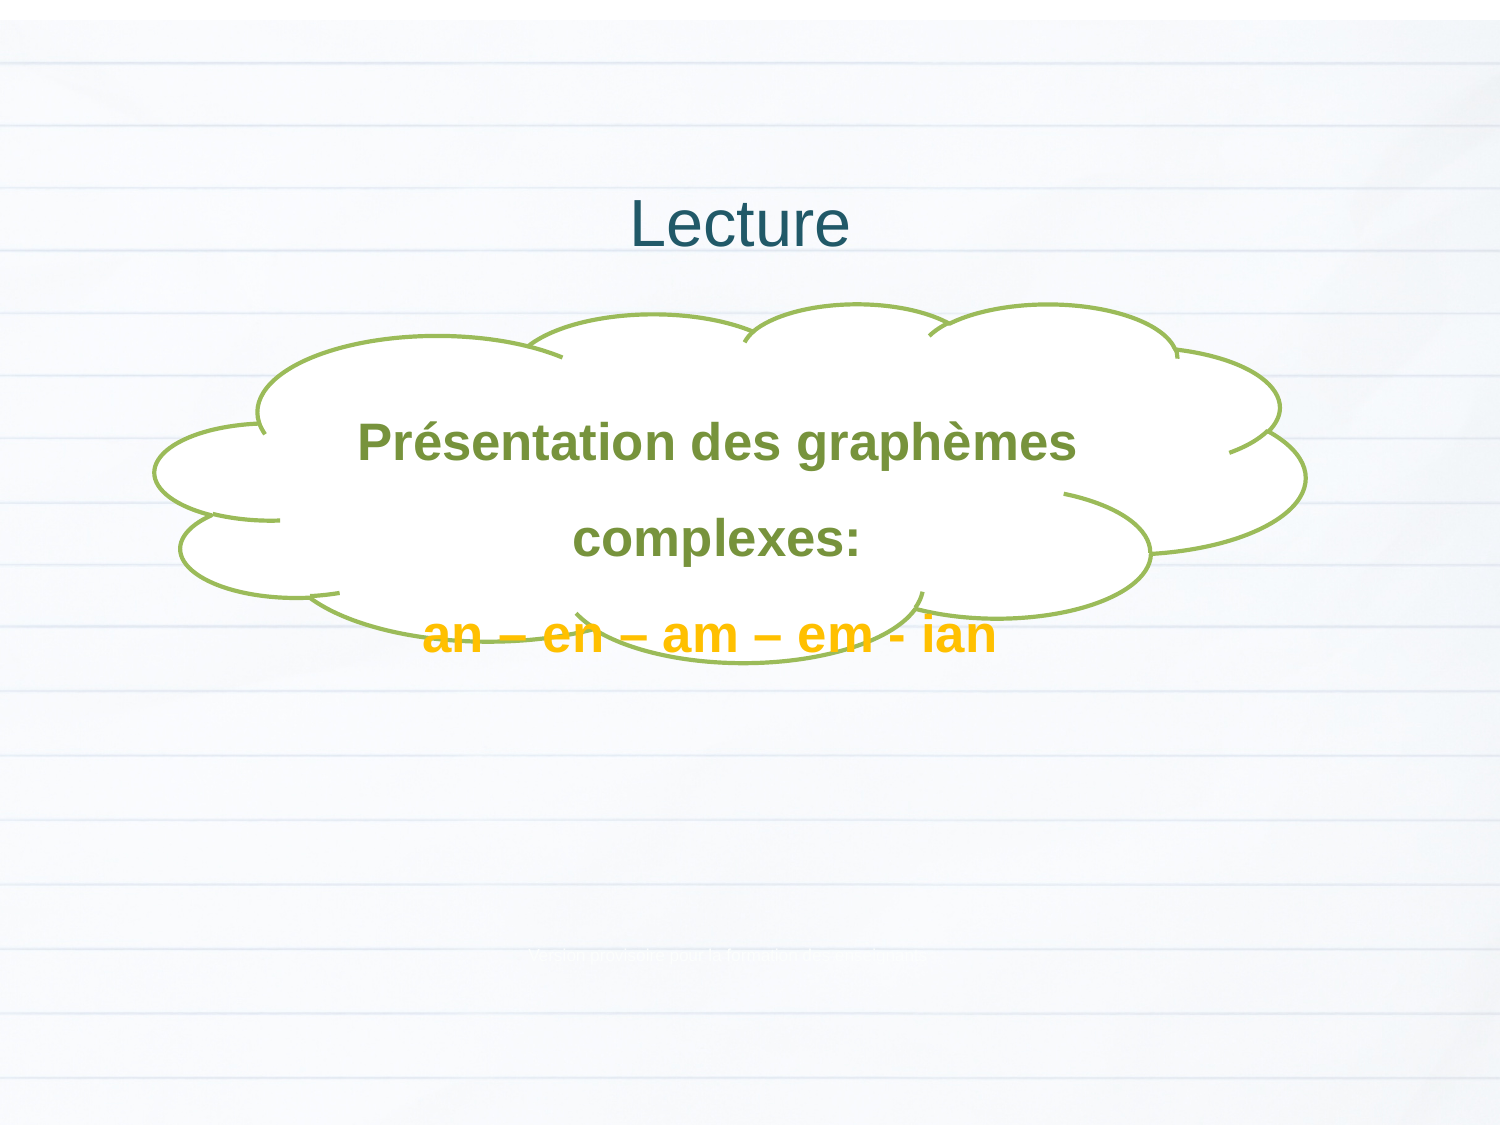

Lecture

Présentation des graphèmes complexes:
an – en – am – em - ian
Version provisoire pour la formation des enseignants